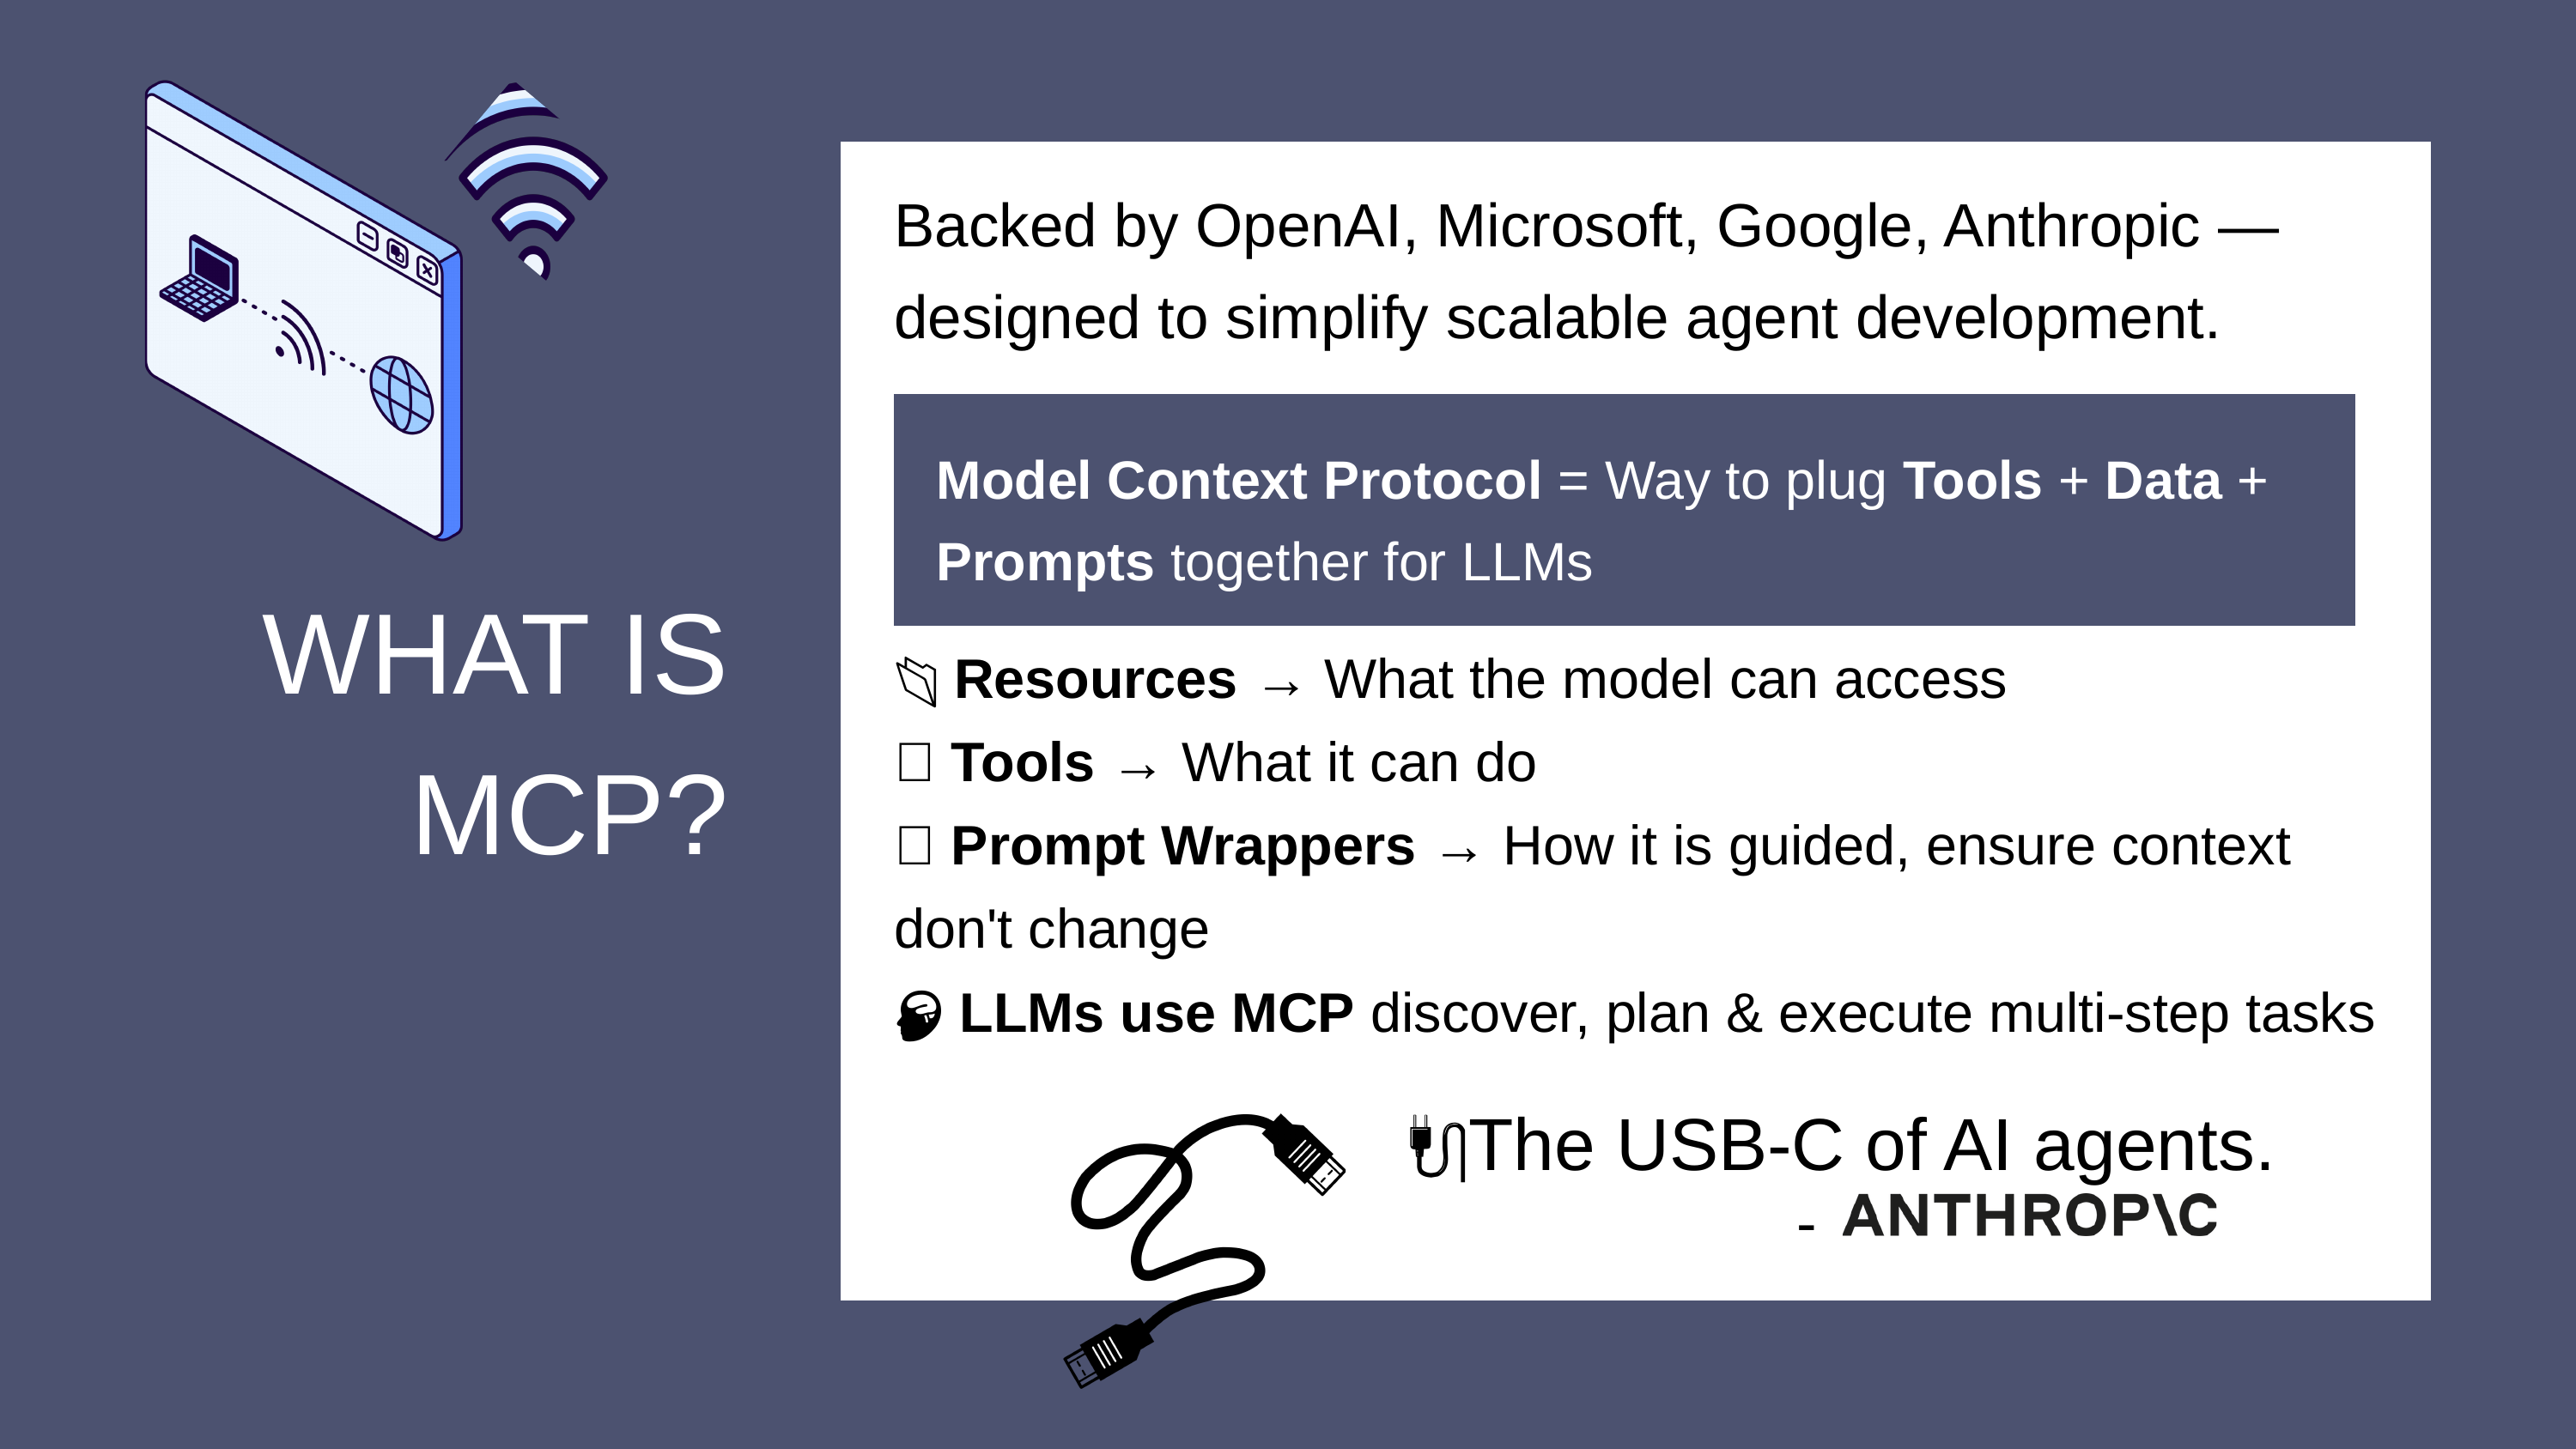

Backed by OpenAI, Microsoft, Google, Anthropic — designed to simplify scalable agent development.

Model Context Protocol = Way to plug Tools + Data + Prompts together for LLMs
WHAT IS MCP?
📂 Resources → What the model can access
🧰 Tools → What it can do
🧾 Prompt Wrappers → How it is guided, ensure context don't change
🧠 LLMs use MCP discover, plan & execute multi-step tasks

🔌The USB-C of AI agents.
-